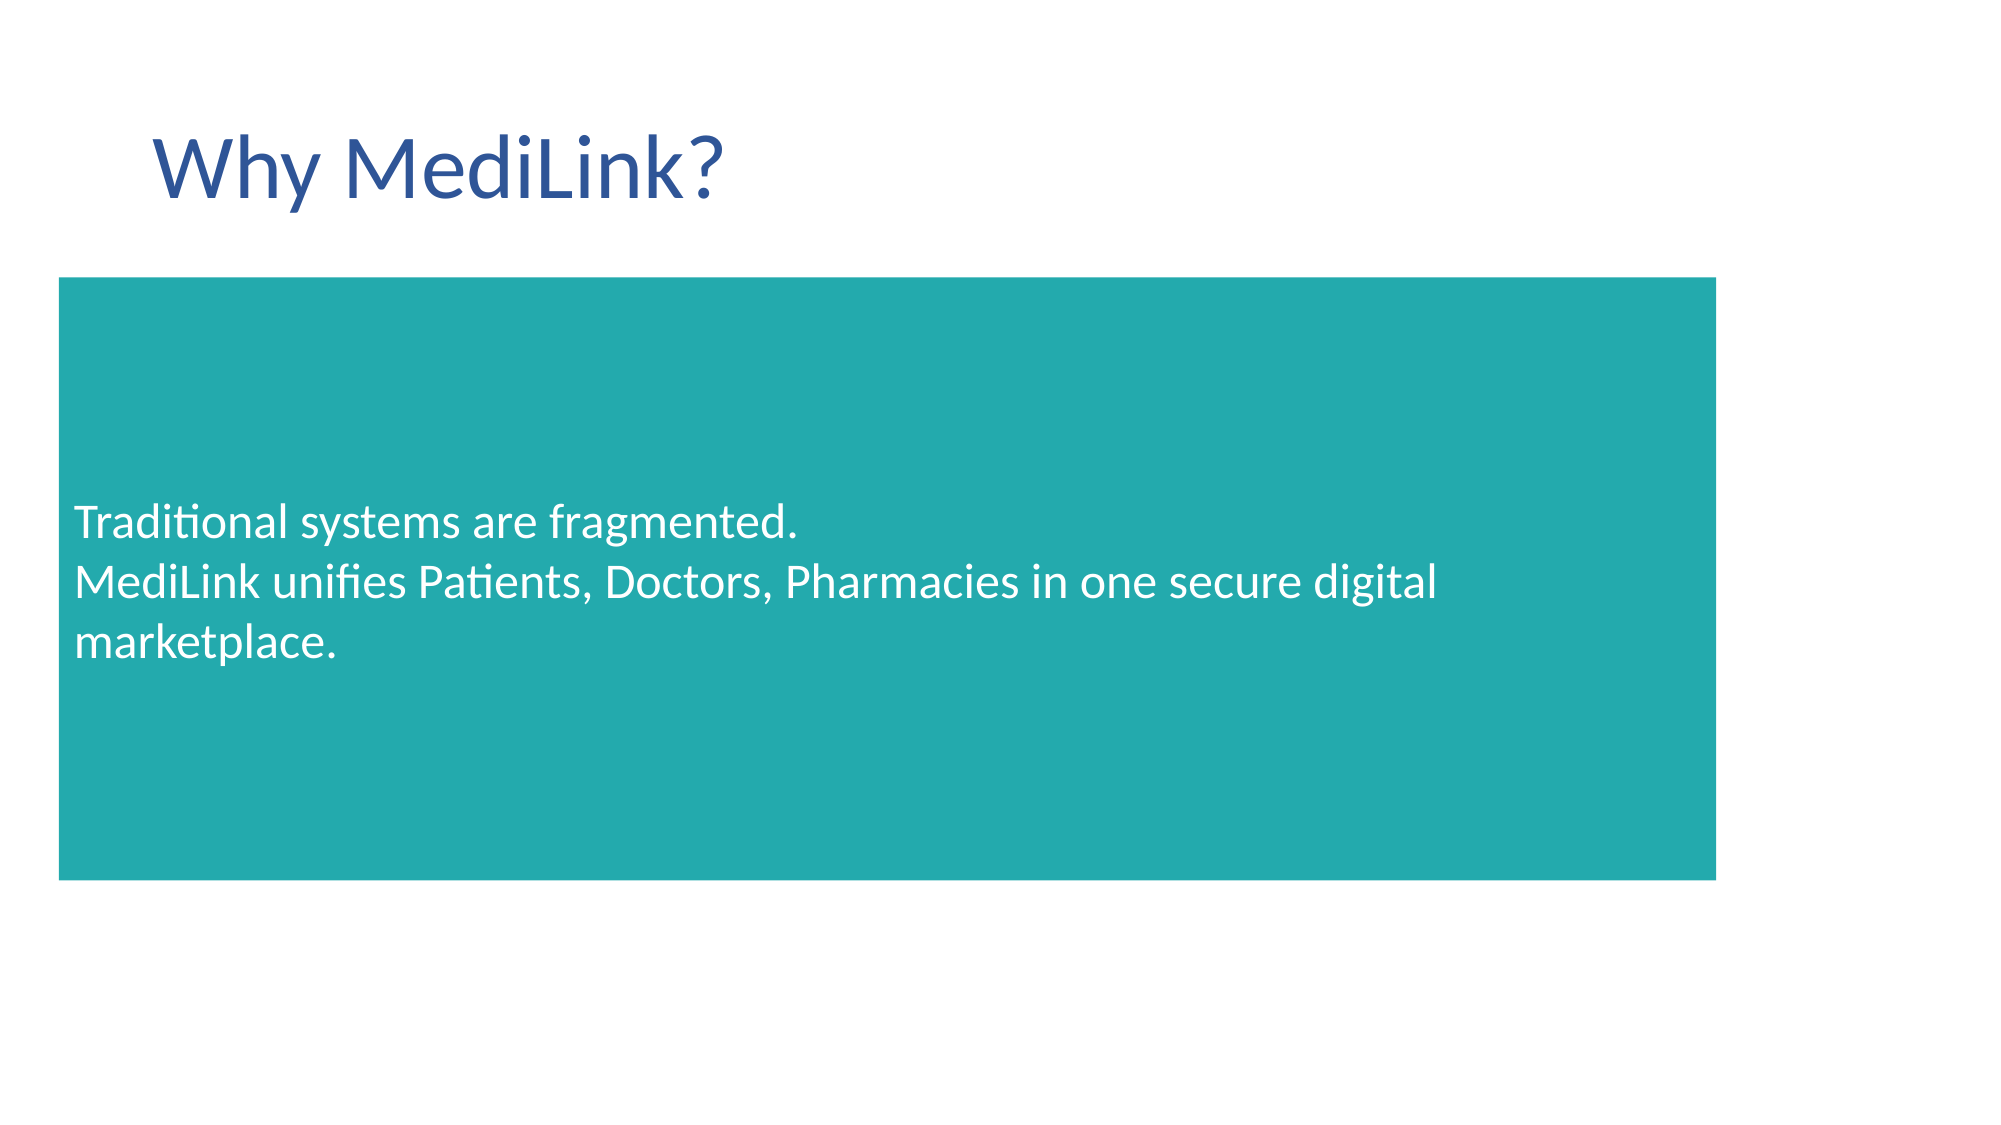

# Why MediLink?
Traditional systems are fragmented.
MediLink unifies Patients, Doctors, Pharmacies in one secure digital marketplace.